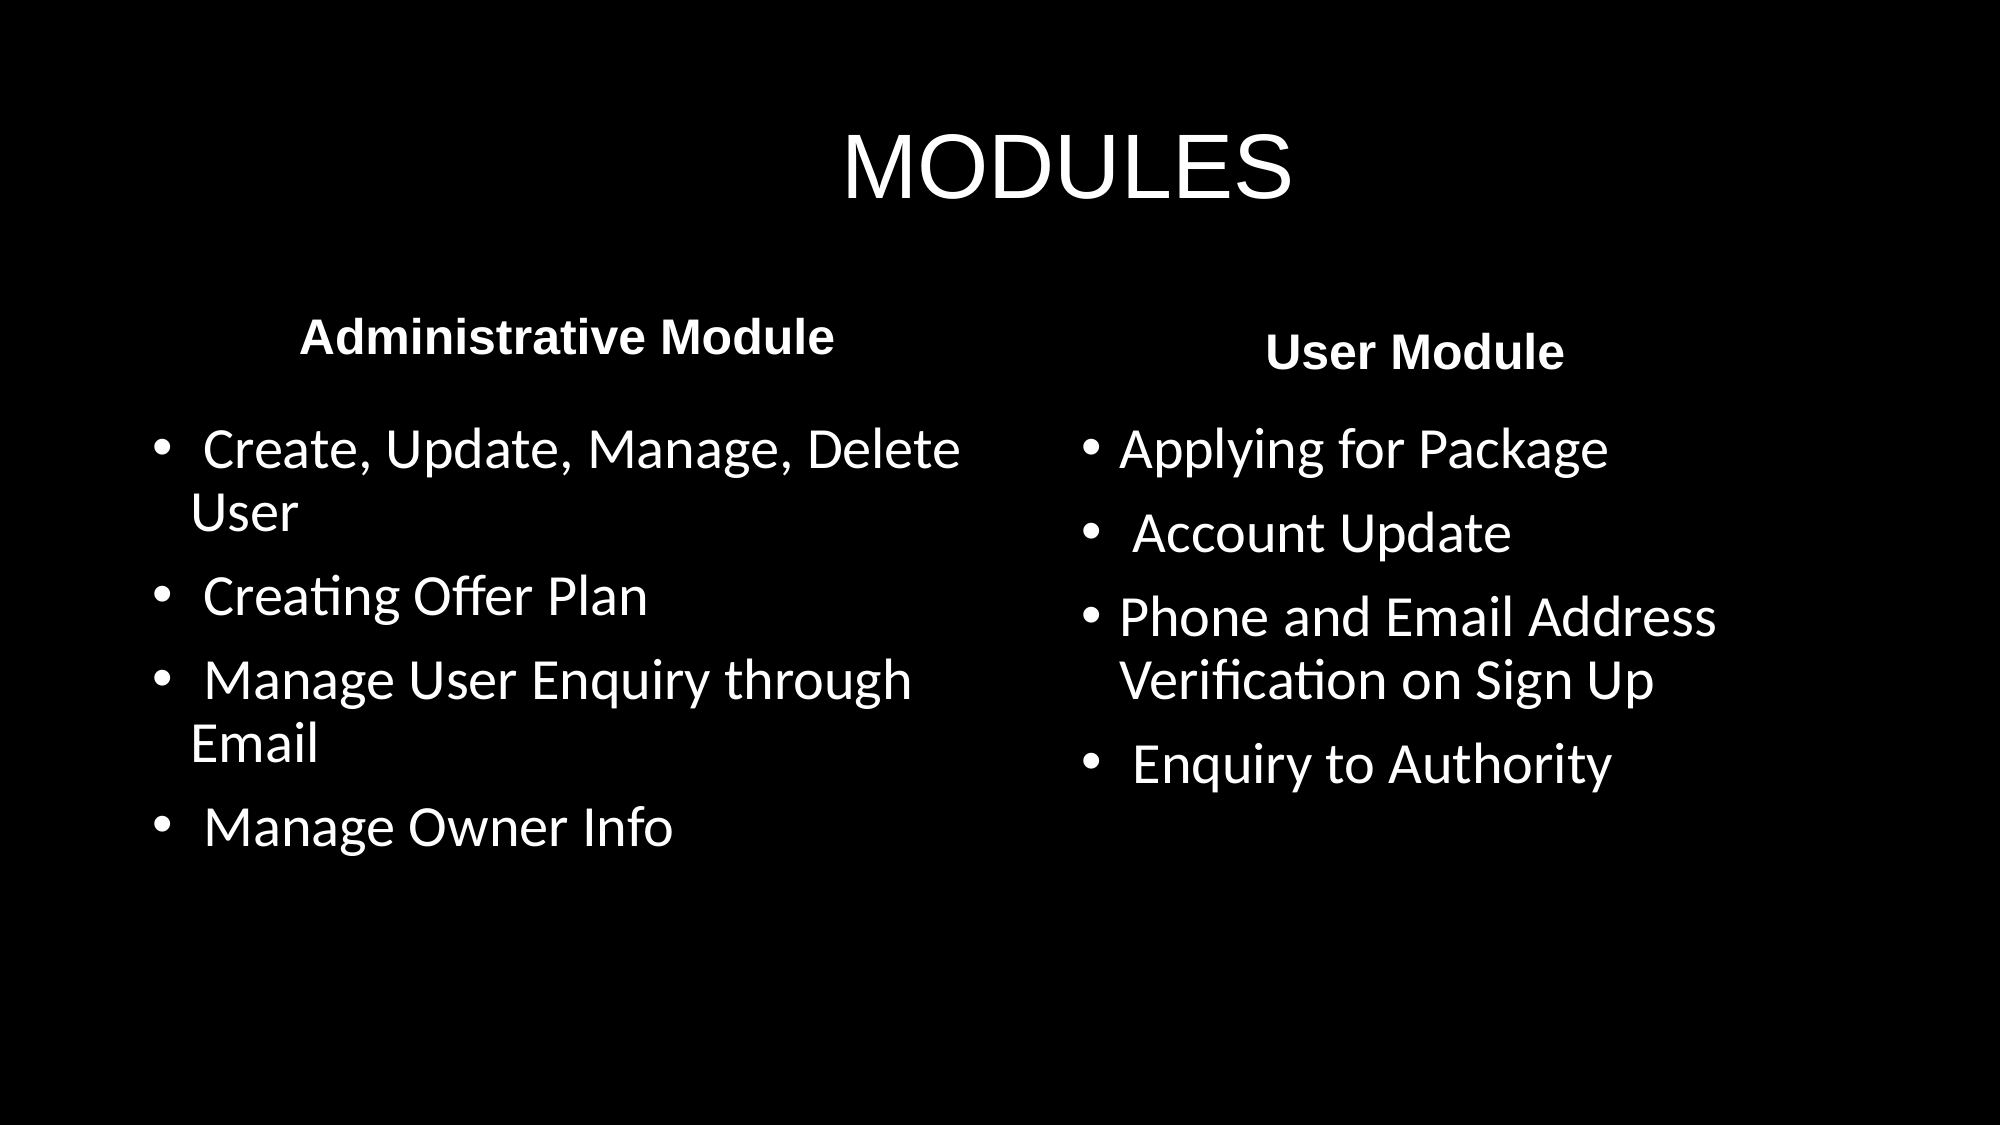

# MODULES
             Administrative Module
                 User Module
 Create, Update, Manage, Delete User
 Creating Offer Plan
 Manage User Enquiry through Email
 Manage Owner Info

Applying for Package
 Account Update
Phone and Email Address Verification on Sign Up
 Enquiry to Authority